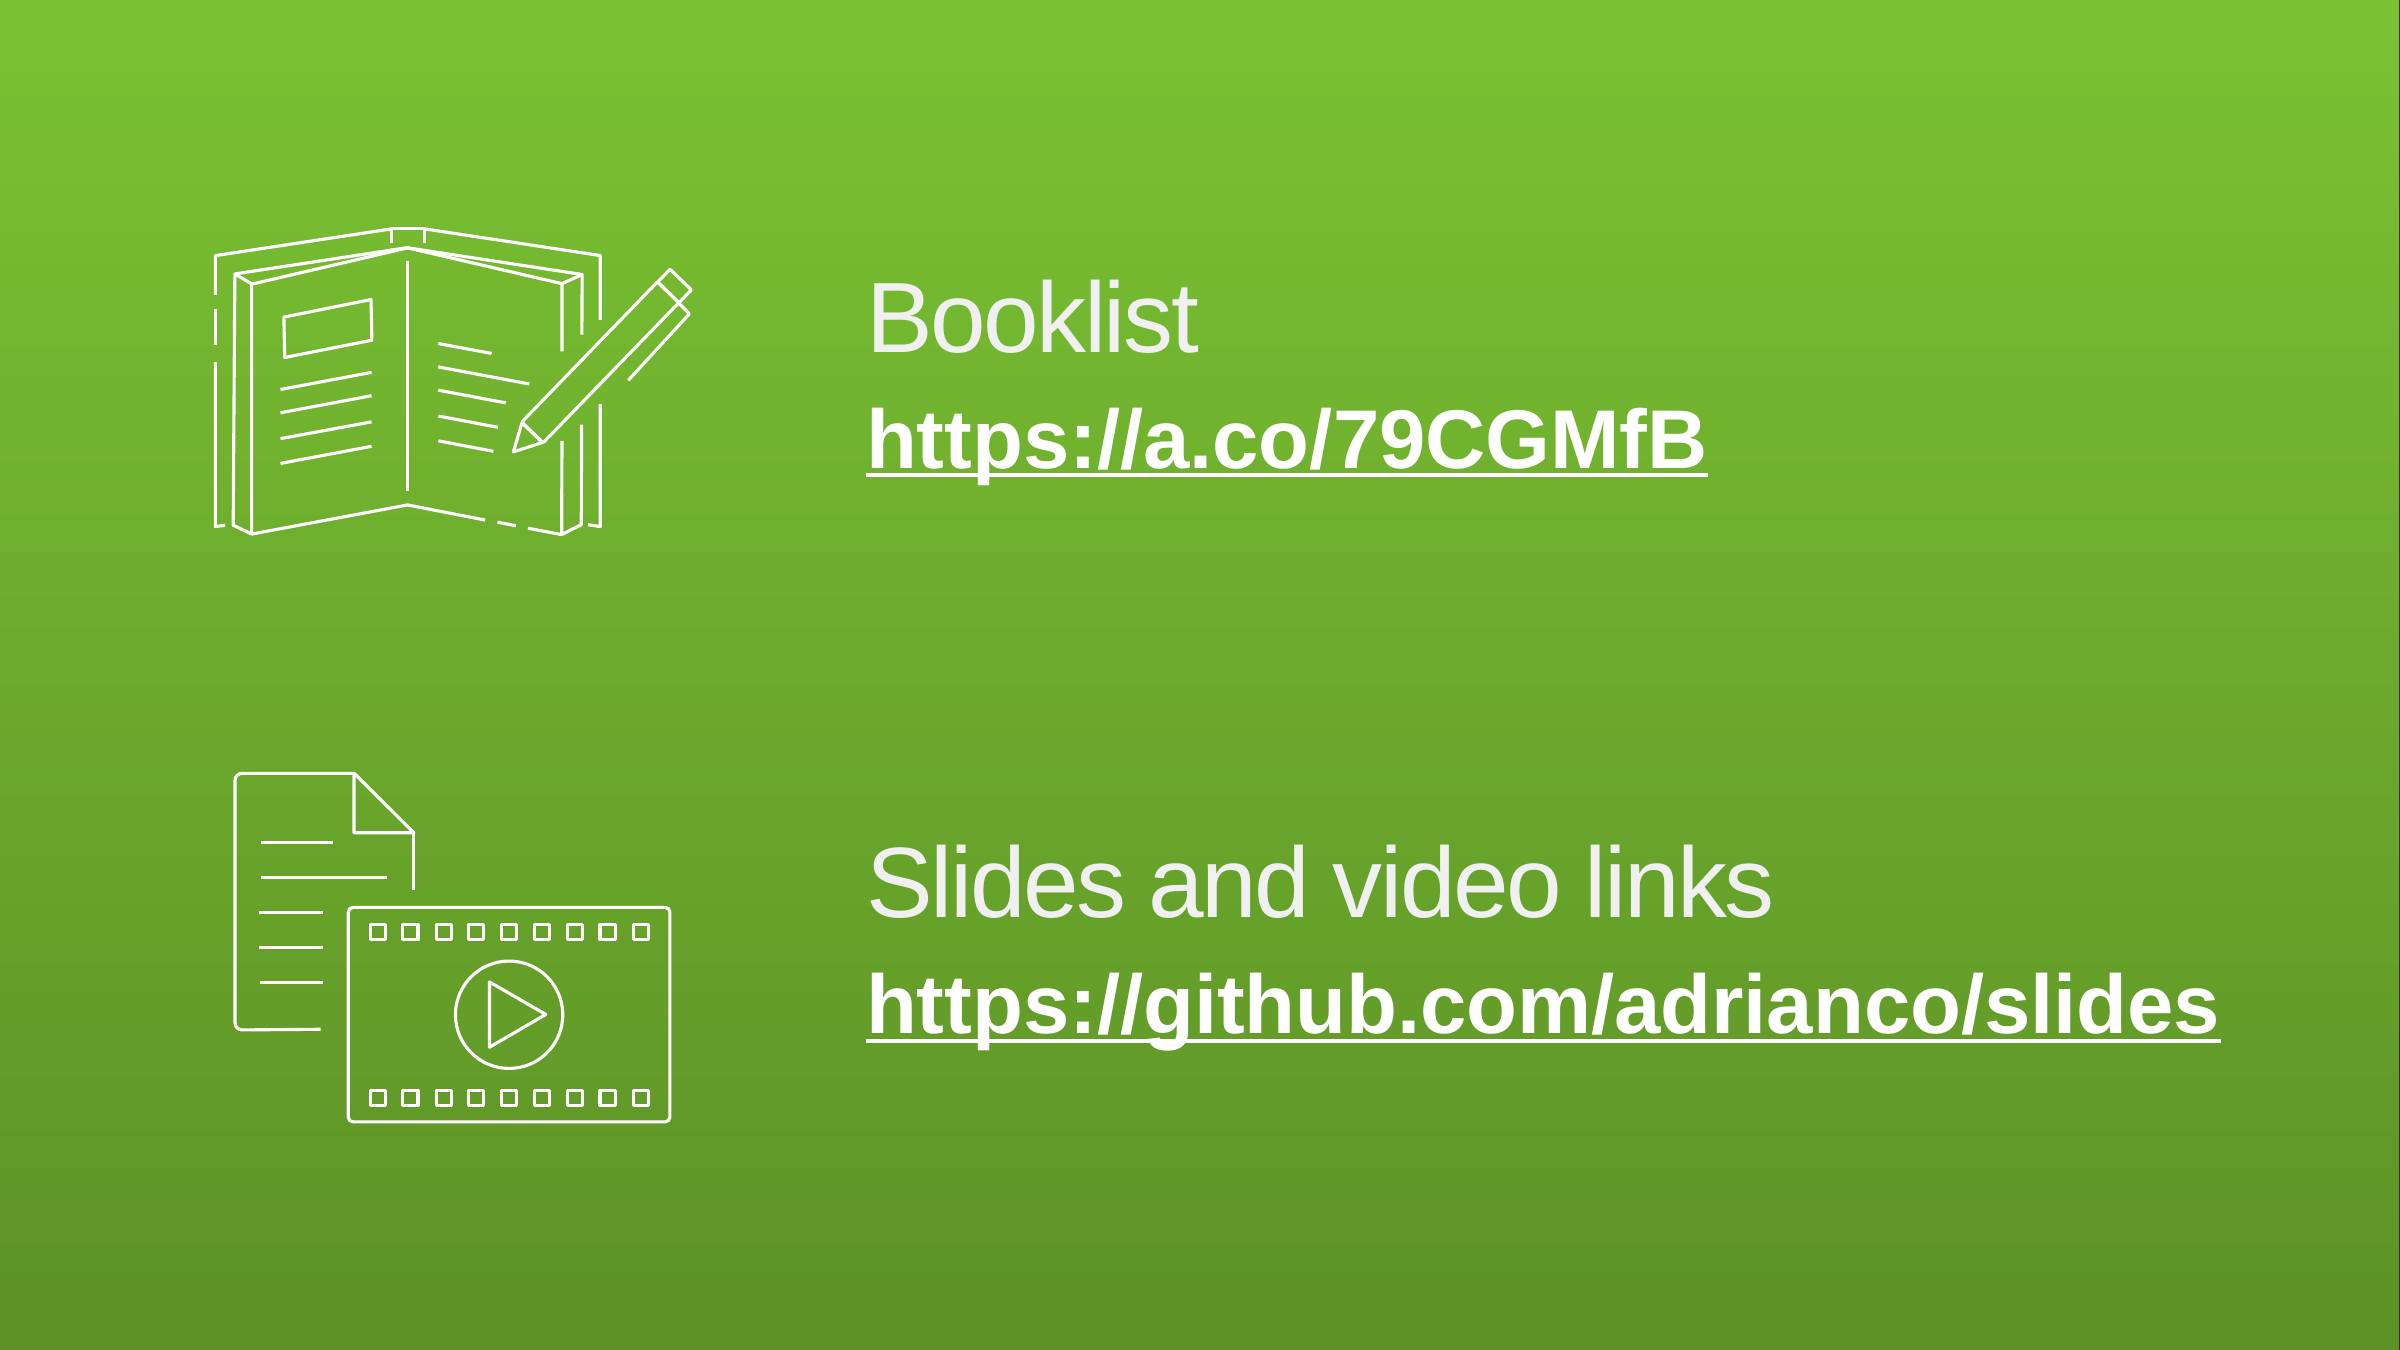

# Pathway for innovation
Speed
Scale
Strategic

Booklist
https://a.co/79CGMfB

Slides and video links
https://github.com/adrianco/slides
Distributed optimized
capacity
Time to value